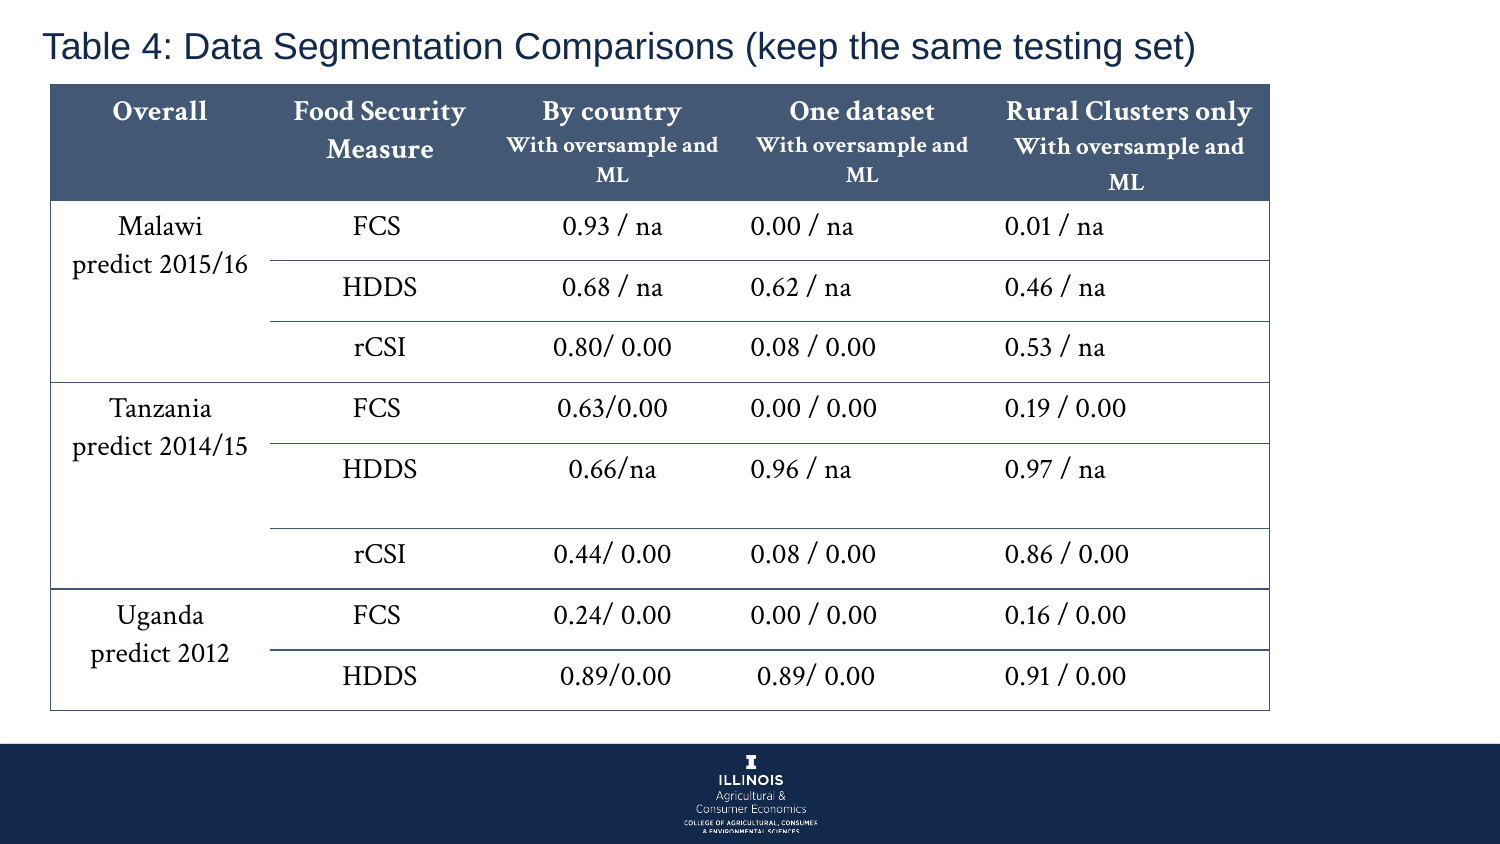

Table 4: Data Segmentation Comparisons (keep the same testing set)

| Overall | Food Security Measure | By country With oversample and ML | One dataset With oversample and ML | Rural Clusters only With oversample and ML |
| --- | --- | --- | --- | --- |
| Malawi predict 2015/16 | FCS | 0.93 / na | 0.00 / na | 0.01 / na |
|  | HDDS | 0.68 / na | 0.62 / na | 0.46 / na |
|  | rCSI | 0.80/ 0.00 | 0.08 / 0.00 | 0.53 / na |
| Tanzania predict 2014/15 | FCS | 0.63/0.00 | 0.00 / 0.00 | 0.19 / 0.00 |
|  | HDDS | 0.66/na | 0.96 / na | 0.97 / na |
|  | rCSI | 0.44/ 0.00 | 0.08 / 0.00 | 0.86 / 0.00 |
| Uganda predict 2012 | FCS | 0.24/ 0.00 | 0.00 / 0.00 | 0.16 / 0.00 |
|  | HDDS | 0.89/0.00 | 0.89/ 0.00 | 0.91 / 0.00 |